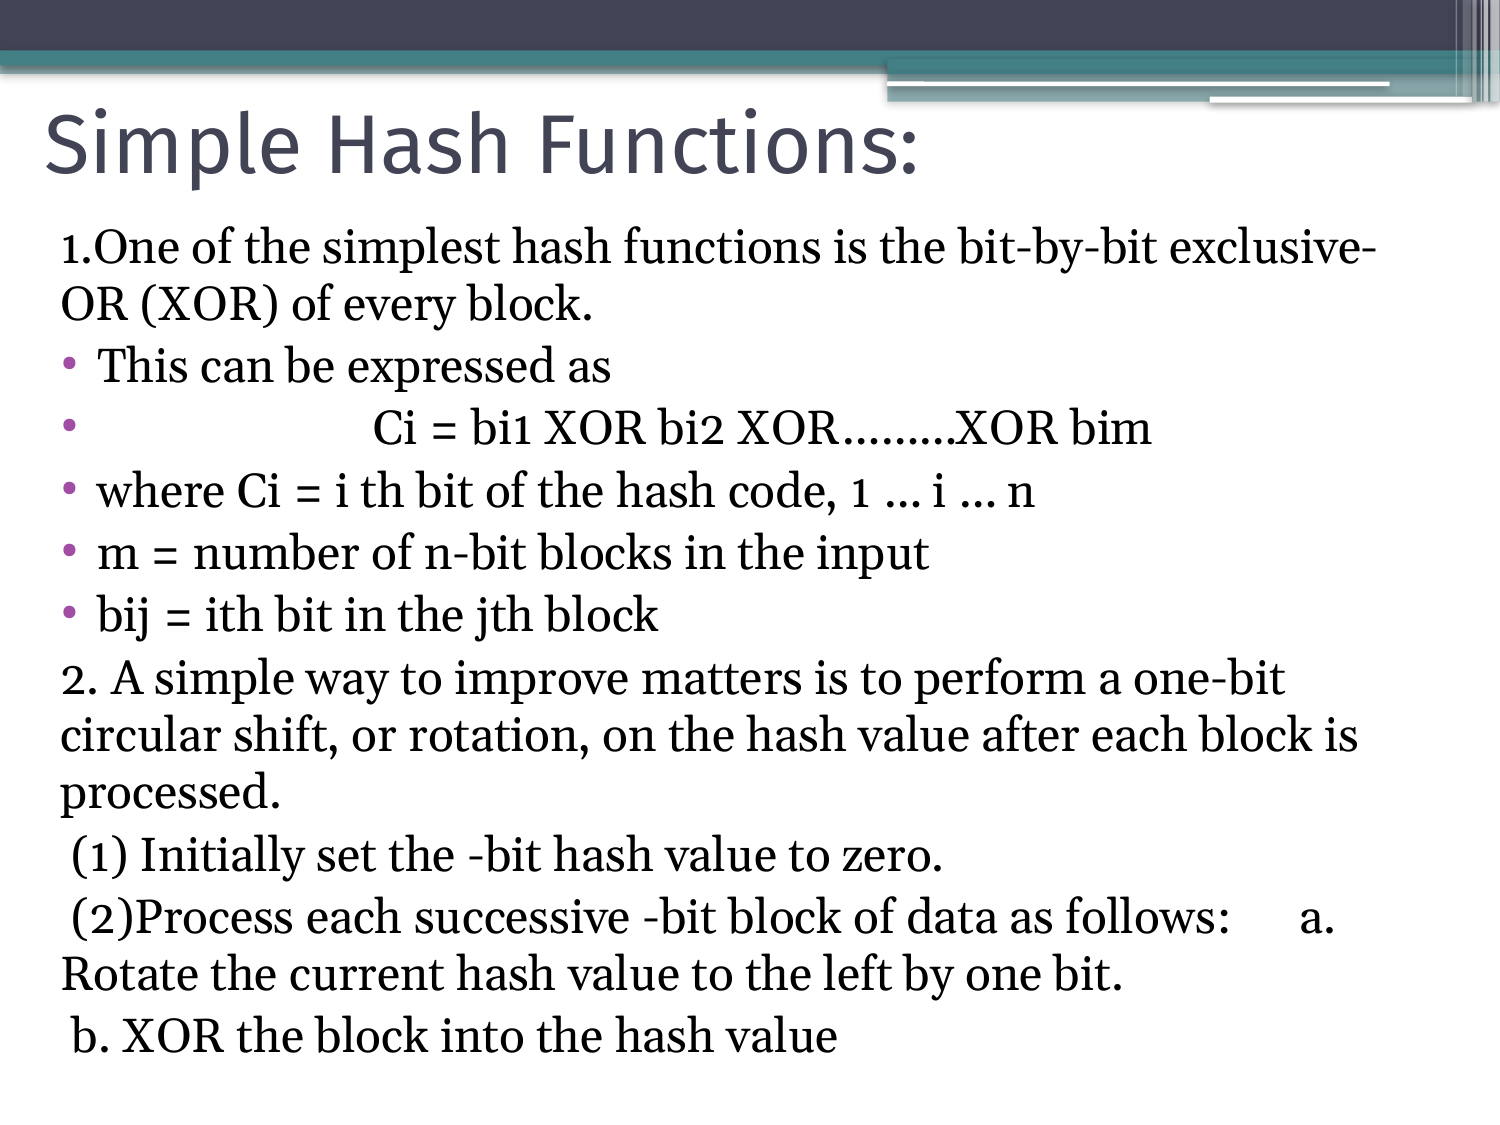

# Simple Hash Functions:
1.One of the simplest hash functions is the bit-by-bit exclusive-OR (XOR) of every block.
This can be expressed as
                        Ci = bi1 XOR bi2 XOR………XOR bim
where Ci = i th bit of the hash code, 1 … i … n
m = number of n-bit blocks in the input
bij = ith bit in the jth block
2. A simple way to improve matters is to perform a one-bit circular shift, or rotation, on the hash value after each block is processed.
 (1) Initially set the -bit hash value to zero.
 (2)Process each successive -bit block of data as follows:      a. Rotate the current hash value to the left by one bit.
 b. XOR the block into the hash value